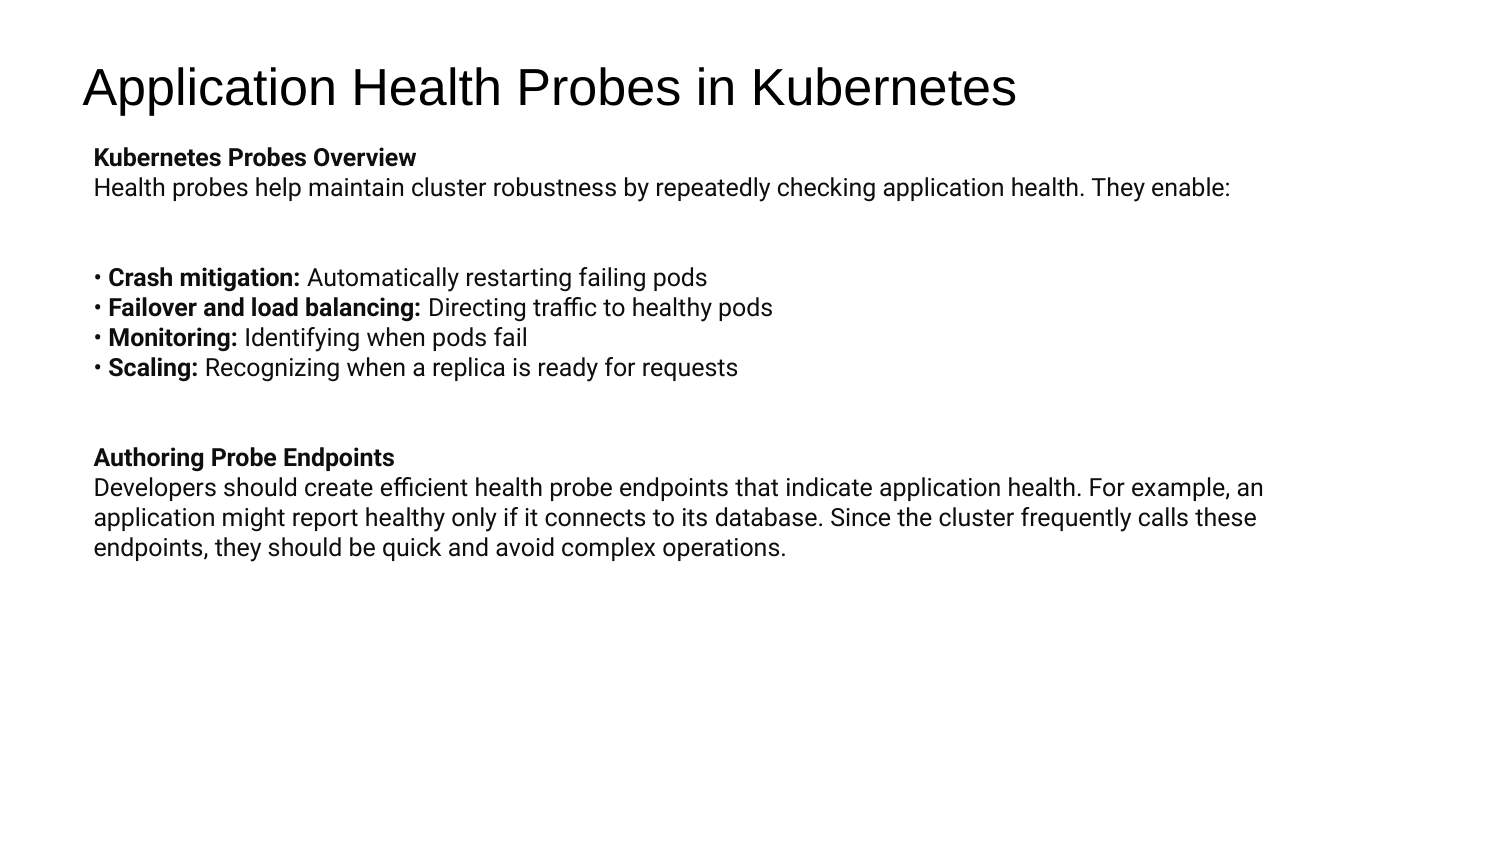

# Application Health Probes in Kubernetes
Kubernetes Probes Overview
Health probes help maintain cluster robustness by repeatedly checking application health. They enable:

• Crash mitigation: Automatically restarting failing pods
• Failover and load balancing: Directing traffic to healthy pods
• Monitoring: Identifying when pods fail
• Scaling: Recognizing when a replica is ready for requests

Authoring Probe Endpoints
Developers should create efficient health probe endpoints that indicate application health. For example, an application might report healthy only if it connects to its database. Since the cluster frequently calls these endpoints, they should be quick and avoid complex operations.